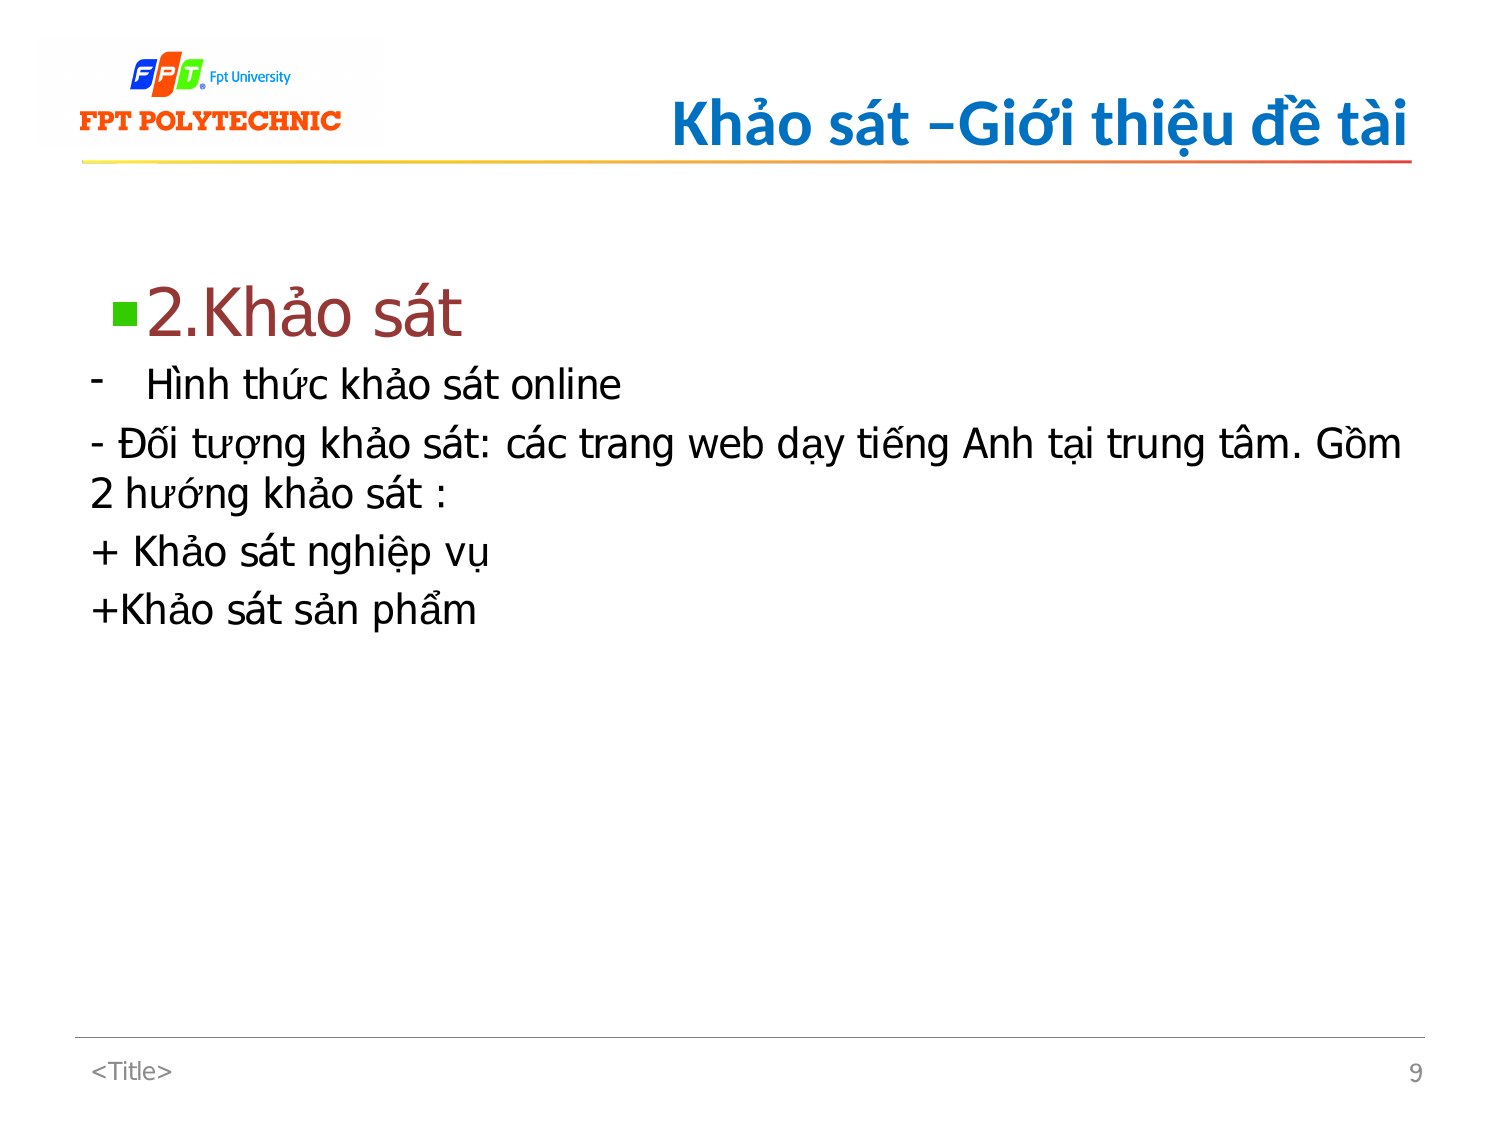

# Khảo sát –Giới thiệu đề tài
2.Khảo sát
Hình thức khảo sát online
- Đối tượng khảo sát: các trang web dạy tiếng Anh tại trung tâm. Gồm 2 hướng khảo sát :
+ Khảo sát nghiệp vụ
+Khảo sát sản phẩm

<Title>
9